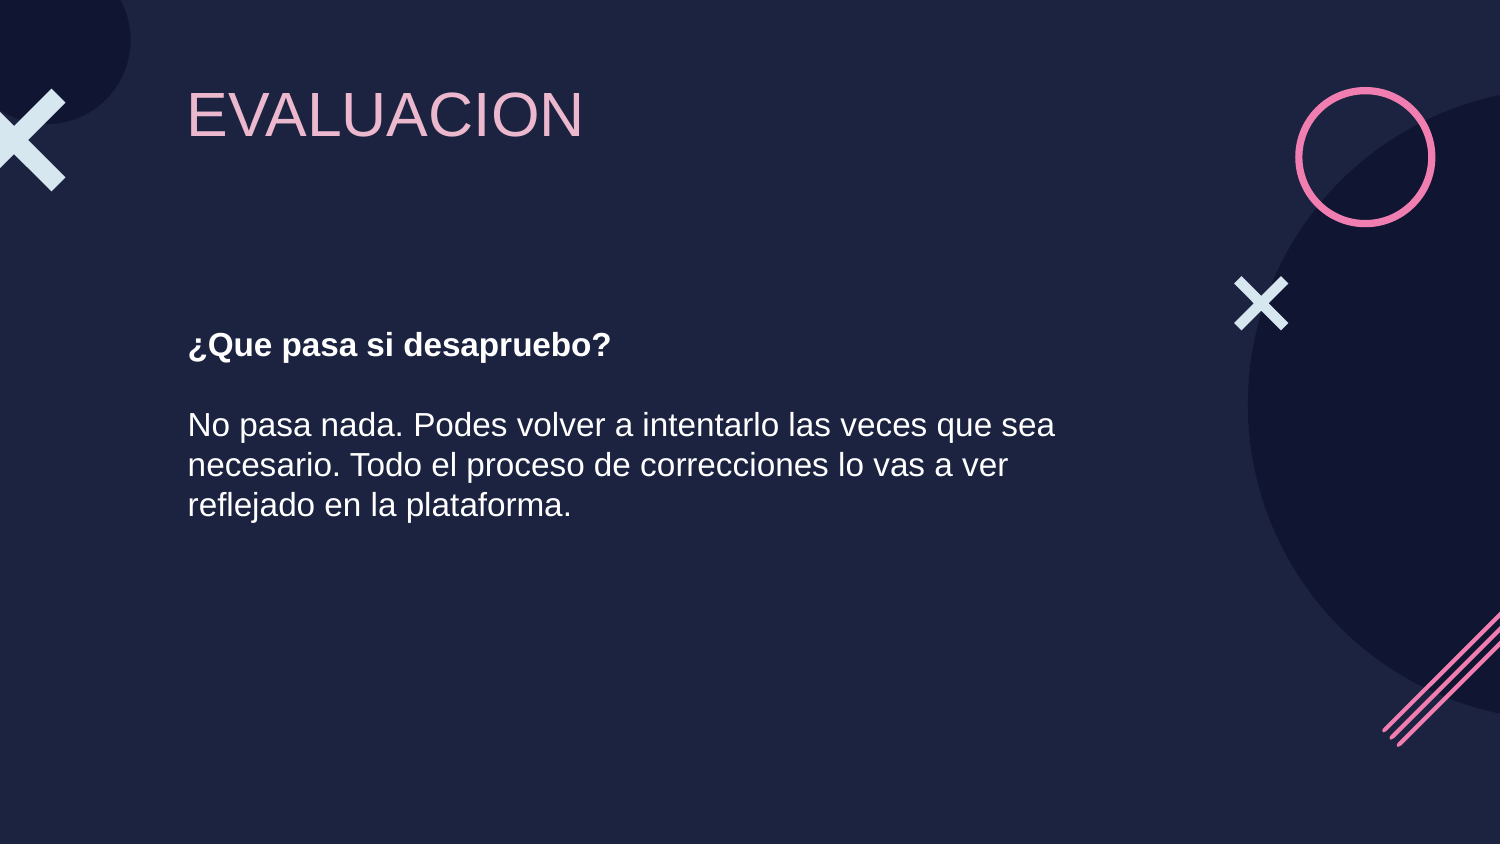

# EVALUACION

¿Que pasa si desapruebo?

No pasa nada. Podes volver a intentarlo las veces que sea necesario. Todo el proceso de correcciones lo vas a ver reflejado en la plataforma.